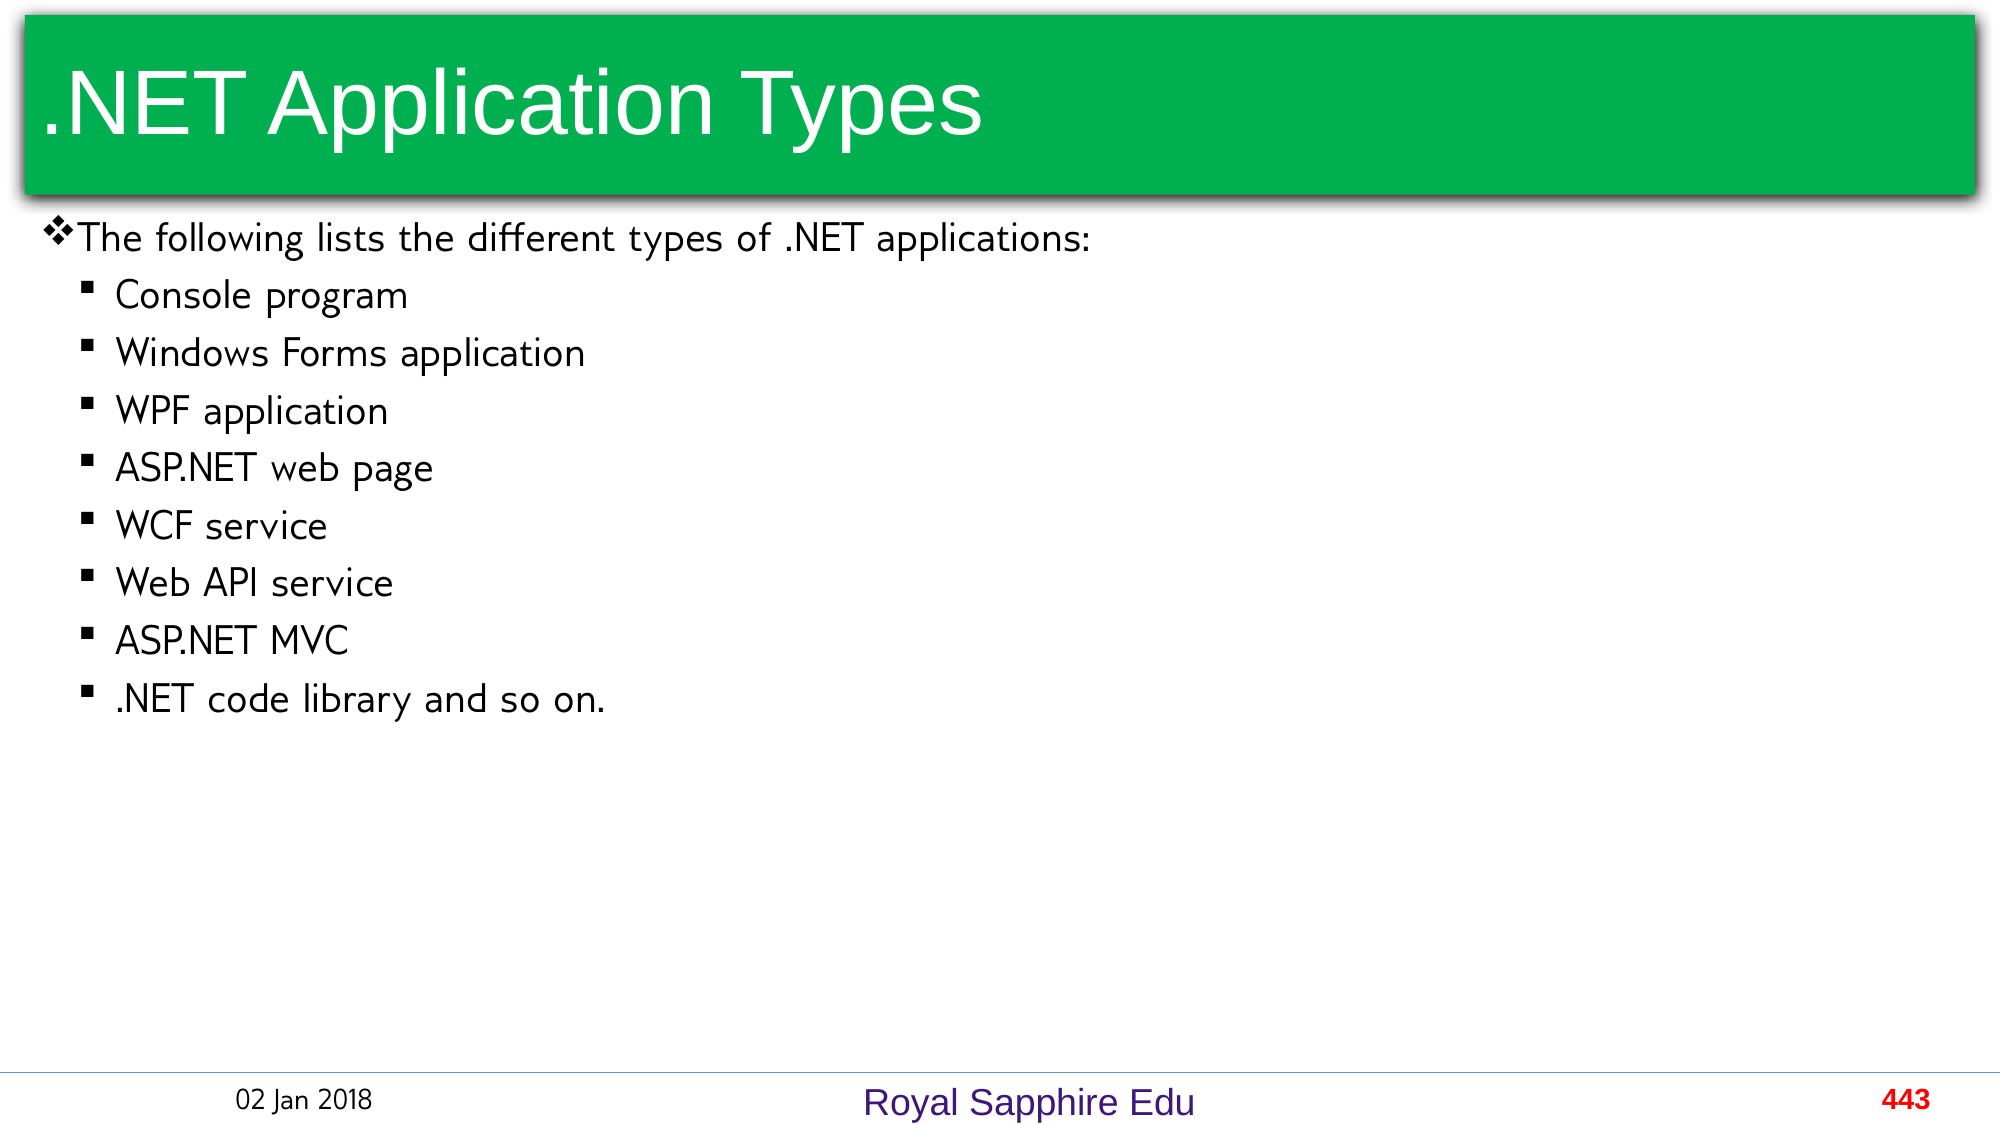

# .NET Application Types
The following lists the different types of .NET applications:
Console program
Windows Forms application
WPF application
ASP.NET web page
WCF service
Web API service
ASP.NET MVC
.NET code library and so on.
02 Jan 2018
443